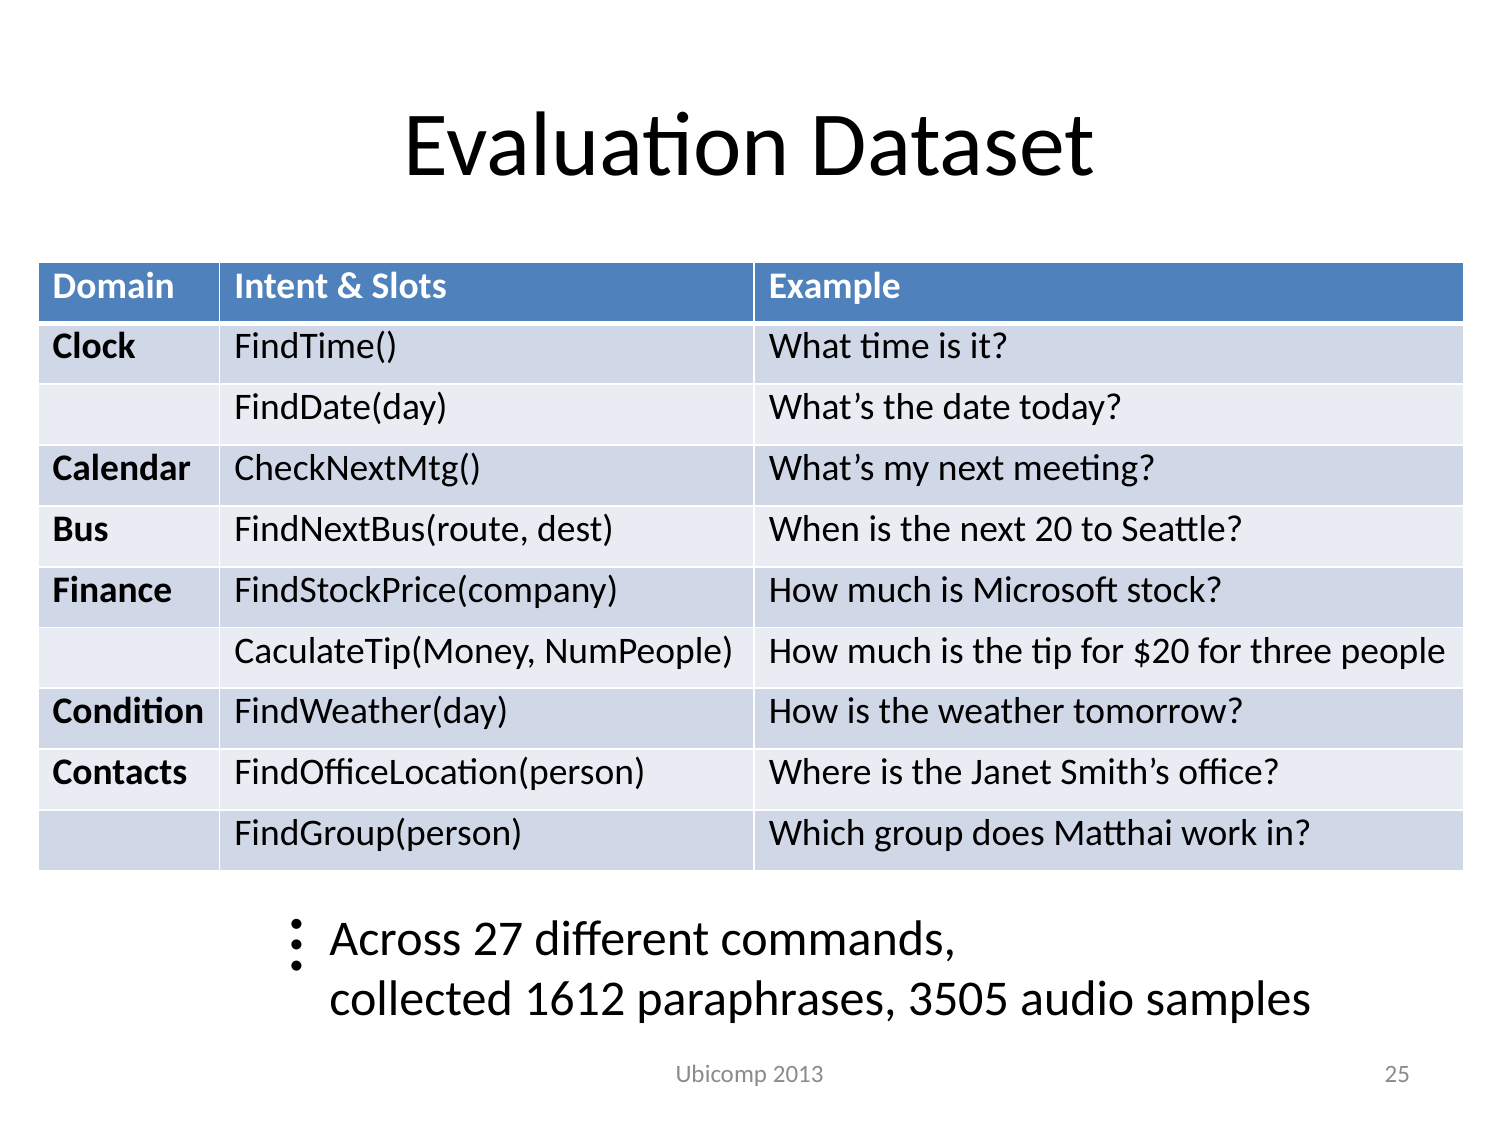

# Evaluation Dataset
| Domain | Intent & Slots | Example |
| --- | --- | --- |
| Clock | FindTime() | What time is it? |
|  | FindDate(day) | What’s the date today? |
| Calendar | CheckNextMtg() | What’s my next meeting? |
| Bus | FindNextBus(route, dest) | When is the next 20 to Seattle? |
| Finance | FindStockPrice(company) | How much is Microsoft stock? |
|  | CaculateTip(Money, NumPeople) | How much is the tip for $20 for three people |
| Condition | FindWeather(day) | How is the weather tomorrow? |
| Contacts | FindOfficeLocation(person) | Where is the Janet Smith’s office? |
|  | FindGroup(person) | Which group does Matthai work in? |
Across 27 different commands,
collected 1612 paraphrases, 3505 audio samples
…
Ubicomp 2013
25